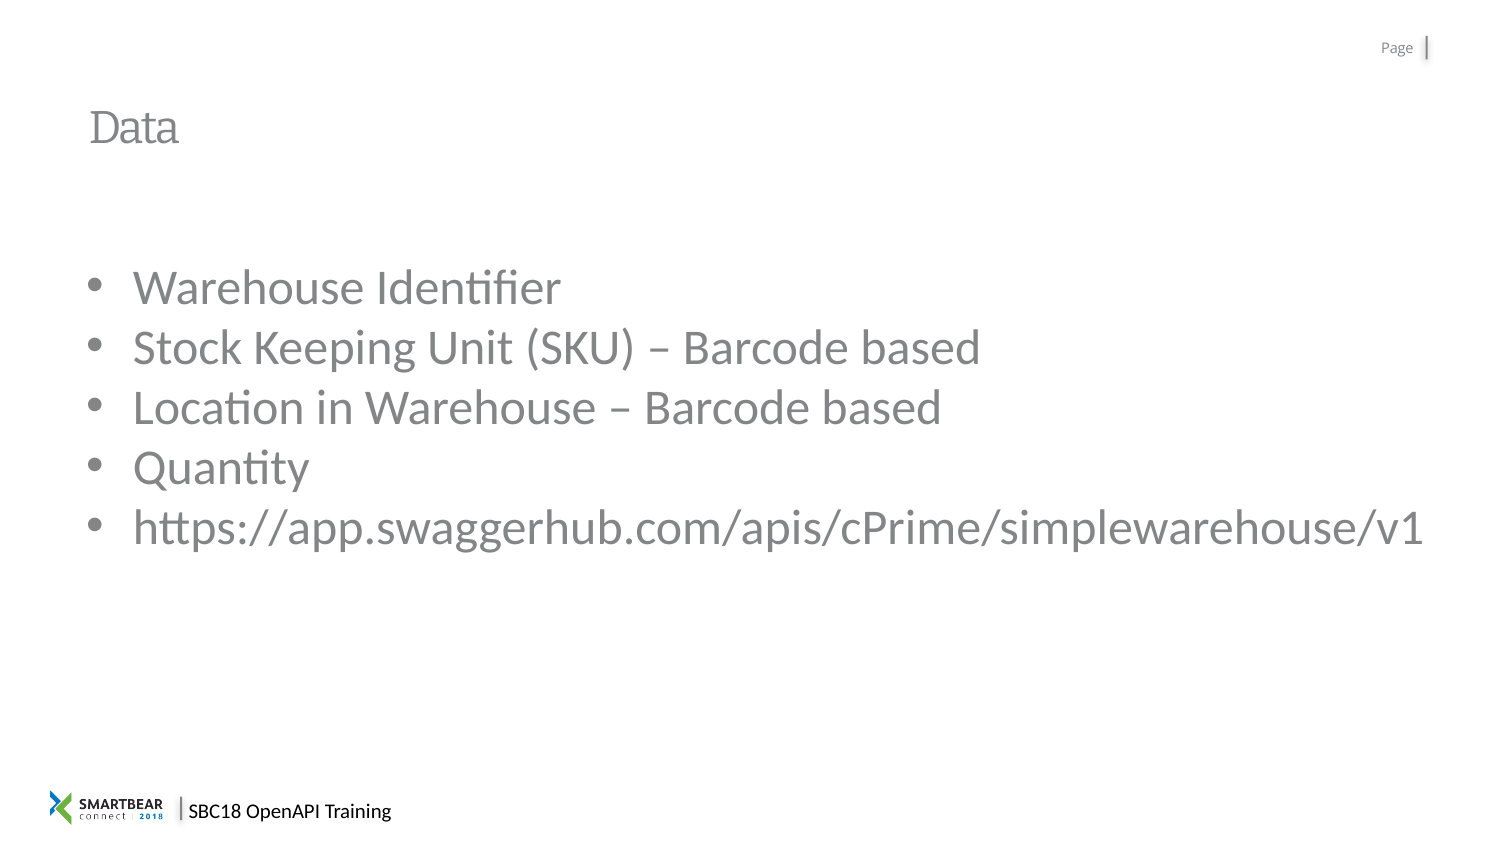

# Data
Warehouse Identifier
Stock Keeping Unit (SKU) – Barcode based
Location in Warehouse – Barcode based
Quantity
https://app.swaggerhub.com/apis/cPrime/simplewarehouse/v1

SBC18 OpenAPI Training